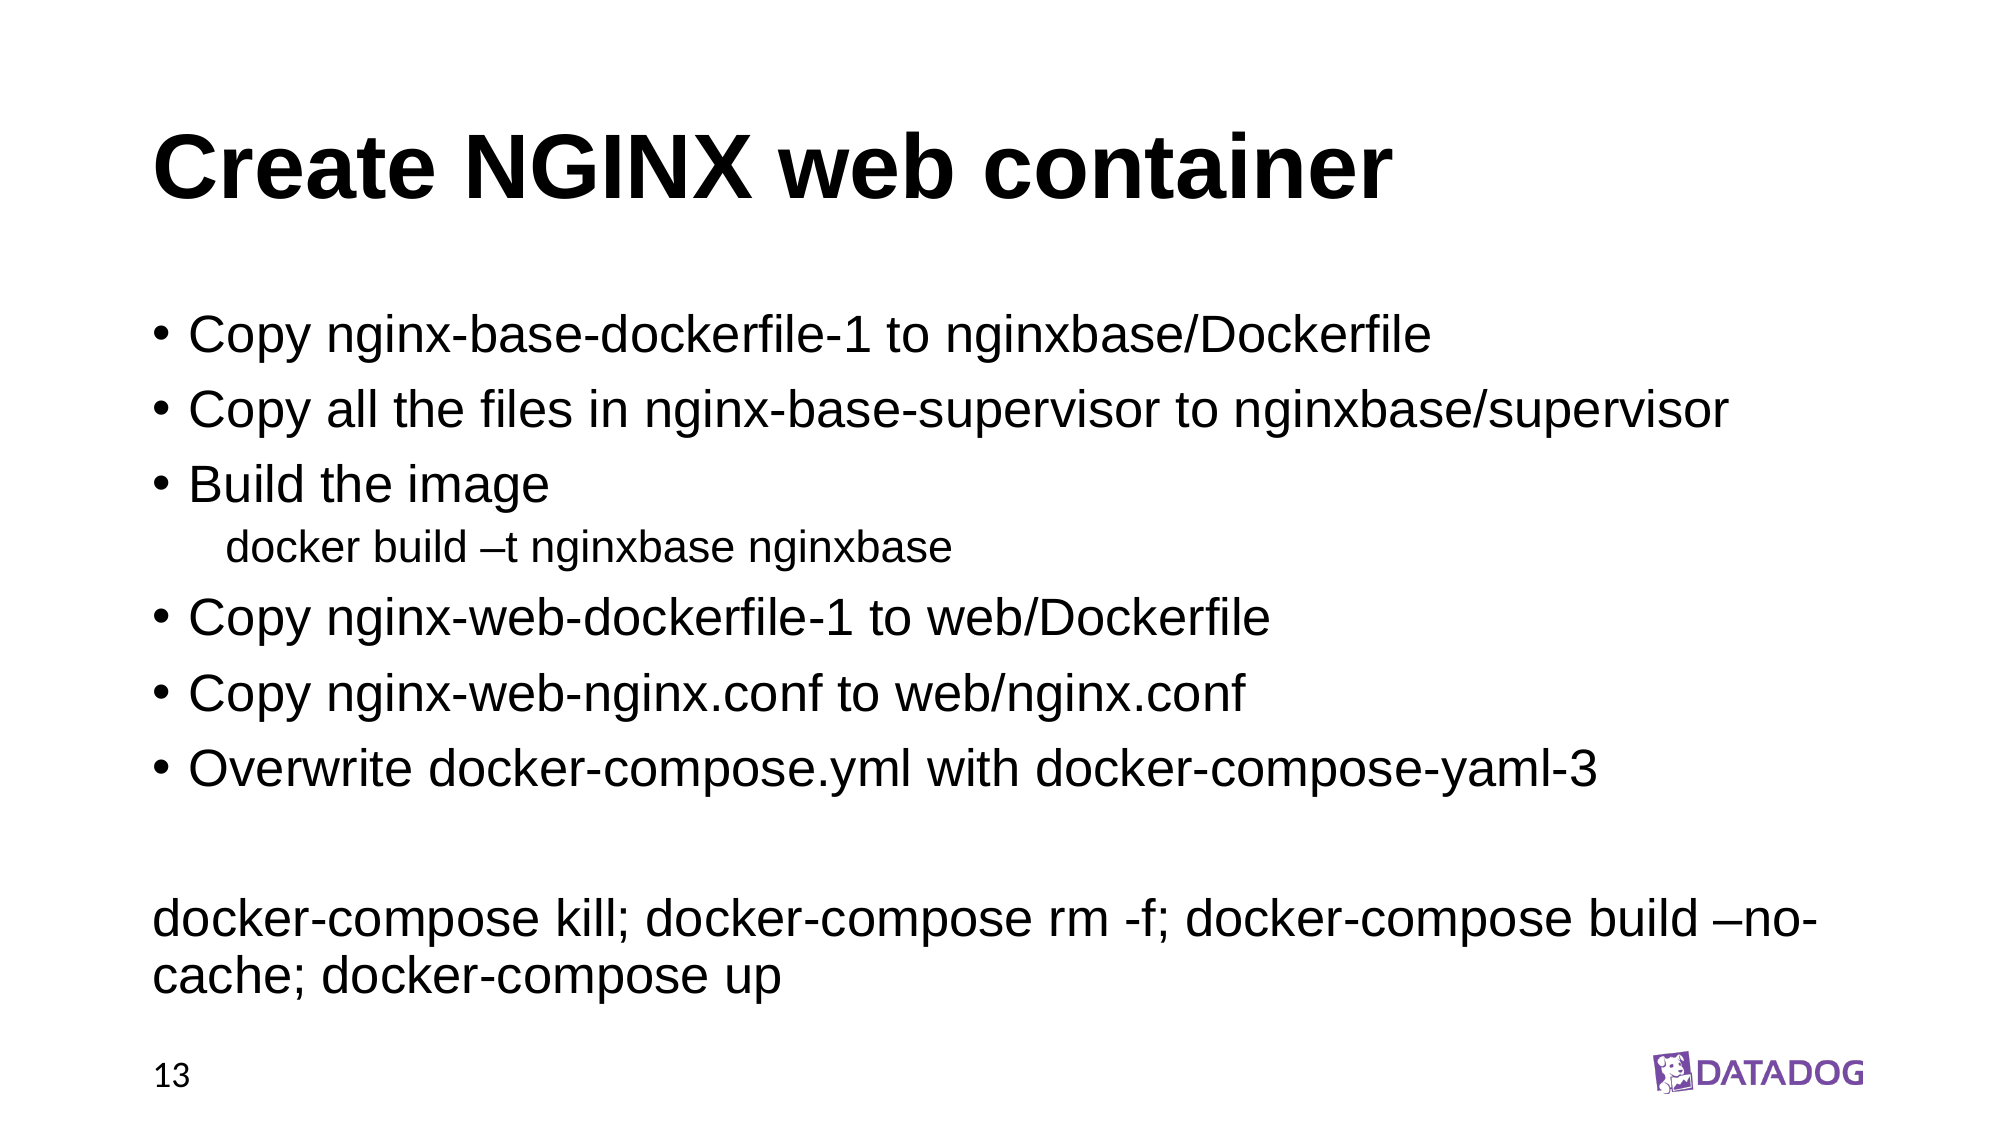

# Create NGINX web container
Copy nginx-base-dockerfile-1 to nginxbase/Dockerfile
Copy all the files in nginx-base-supervisor to nginxbase/supervisor
Build the image
docker build –t nginxbase nginxbase
Copy nginx-web-dockerfile-1 to web/Dockerfile
Copy nginx-web-nginx.conf to web/nginx.conf
Overwrite docker-compose.yml with docker-compose-yaml-3

docker-compose kill; docker-compose rm -f; docker-compose build –no-cache; docker-compose up

13